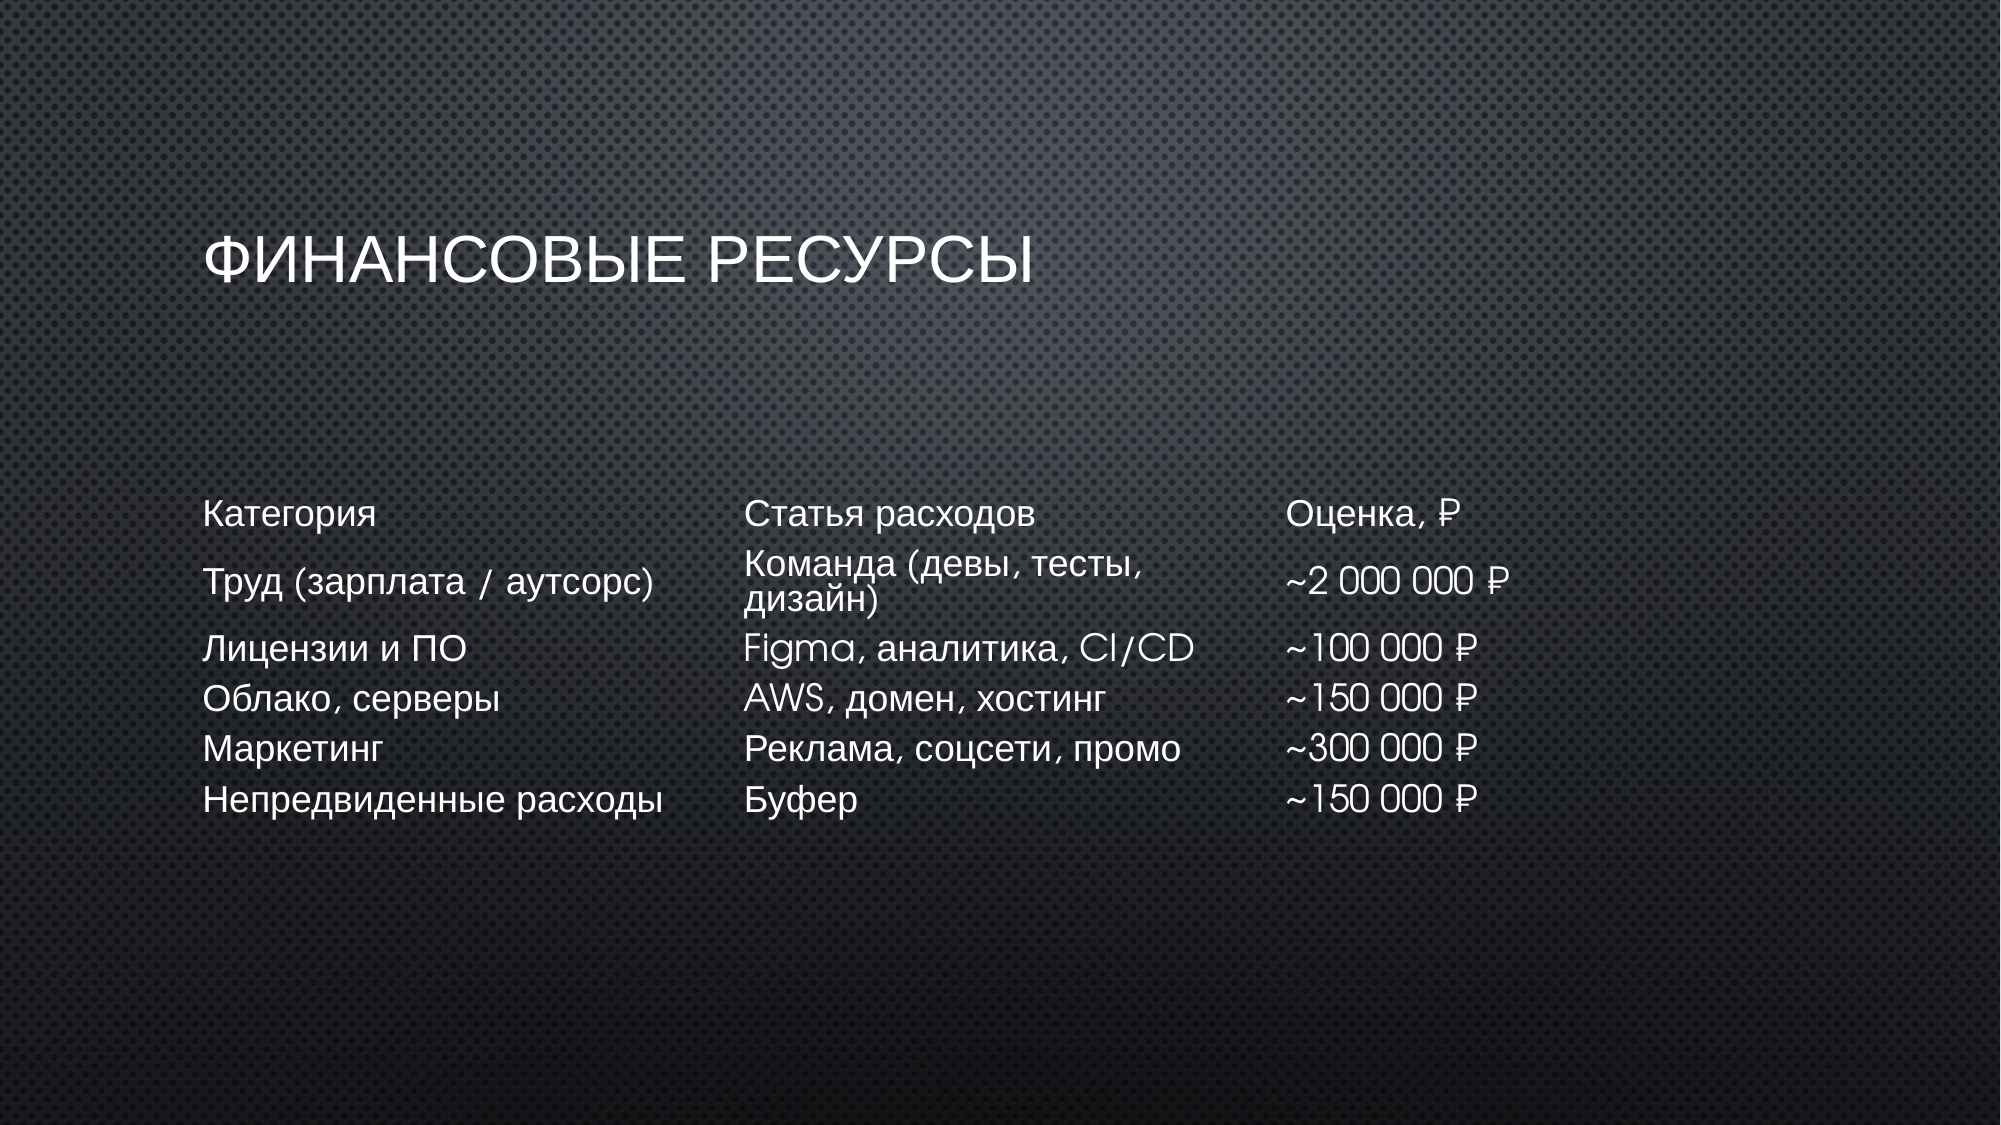

# Финансовые ресурсы
| Категория | Статья расходов | Оценка, ₽ |
| --- | --- | --- |
| Труд (зарплата / аутсорс) | Команда (девы, тесты, дизайн) | ~2 000 000 ₽ |
| Лицензии и ПО | Figma, аналитика, CI/CD | ~100 000 ₽ |
| Облако, серверы | AWS, домен, хостинг | ~150 000 ₽ |
| Маркетинг | Реклама, соцсети, промо | ~300 000 ₽ |
| Непредвиденные расходы | Буфер | ~150 000 ₽ |